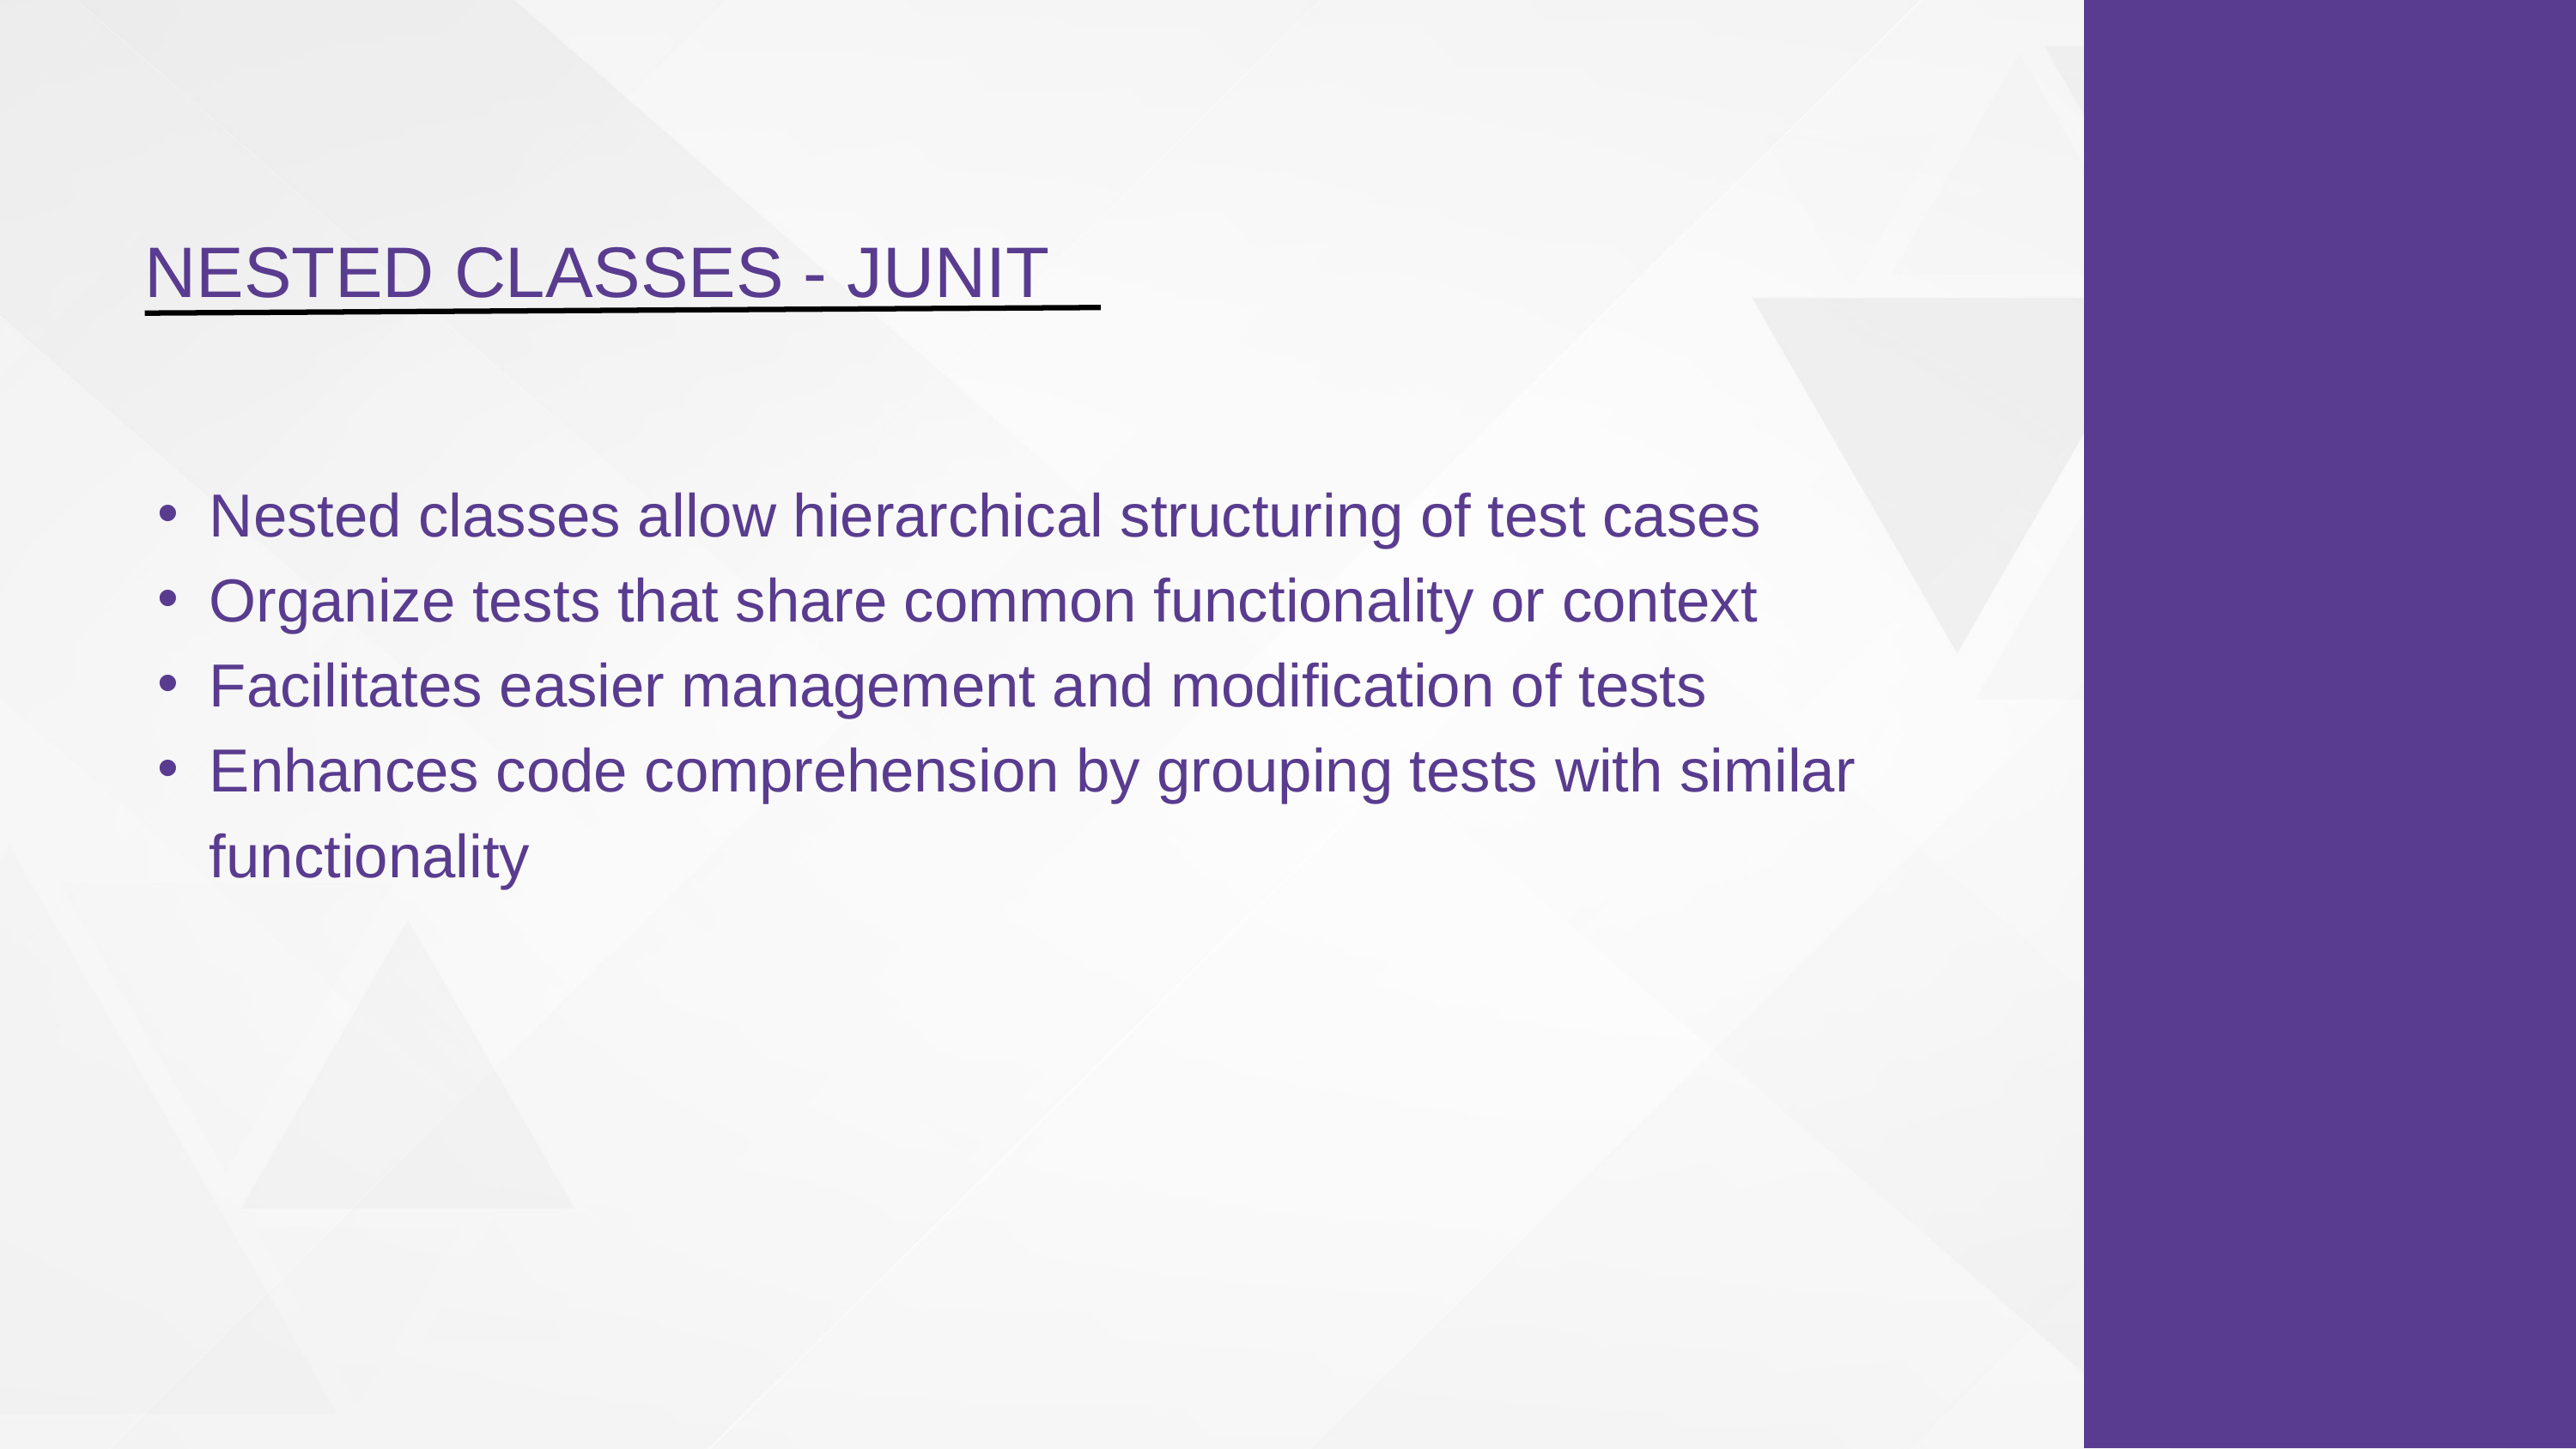

NESTED CLASSES - JUNIT

Nested classes allow hierarchical structuring of test cases
Organize tests that share common functionality or context
Facilitates easier management and modification of tests
Enhances code comprehension by grouping tests with similar functionality